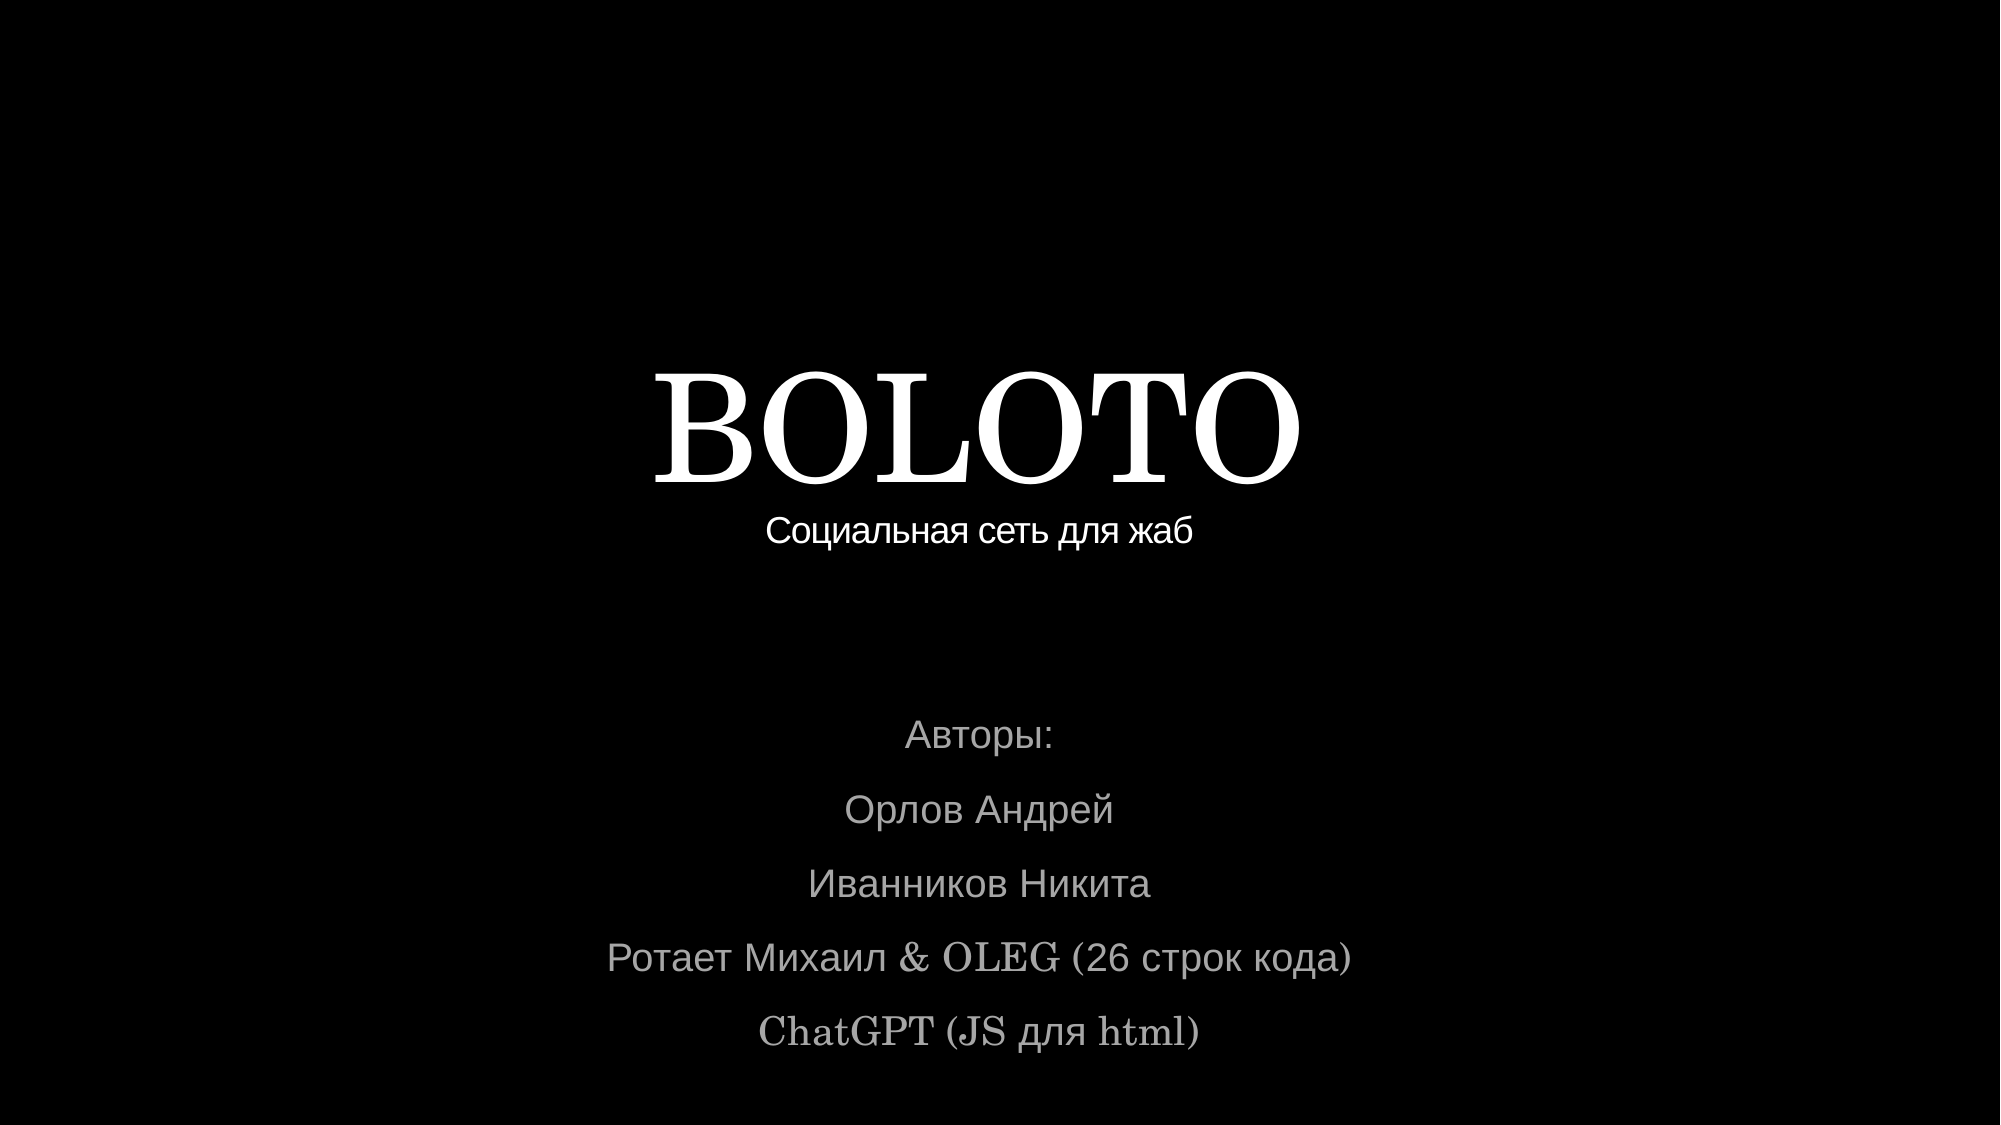

# BOLOTO Социальная сеть для жаб
Авторы:
Орлов Андрей
Иванников Никита
Ротает Михаил & OLEG (26 строк кода)
ChatGPT (JS для html)